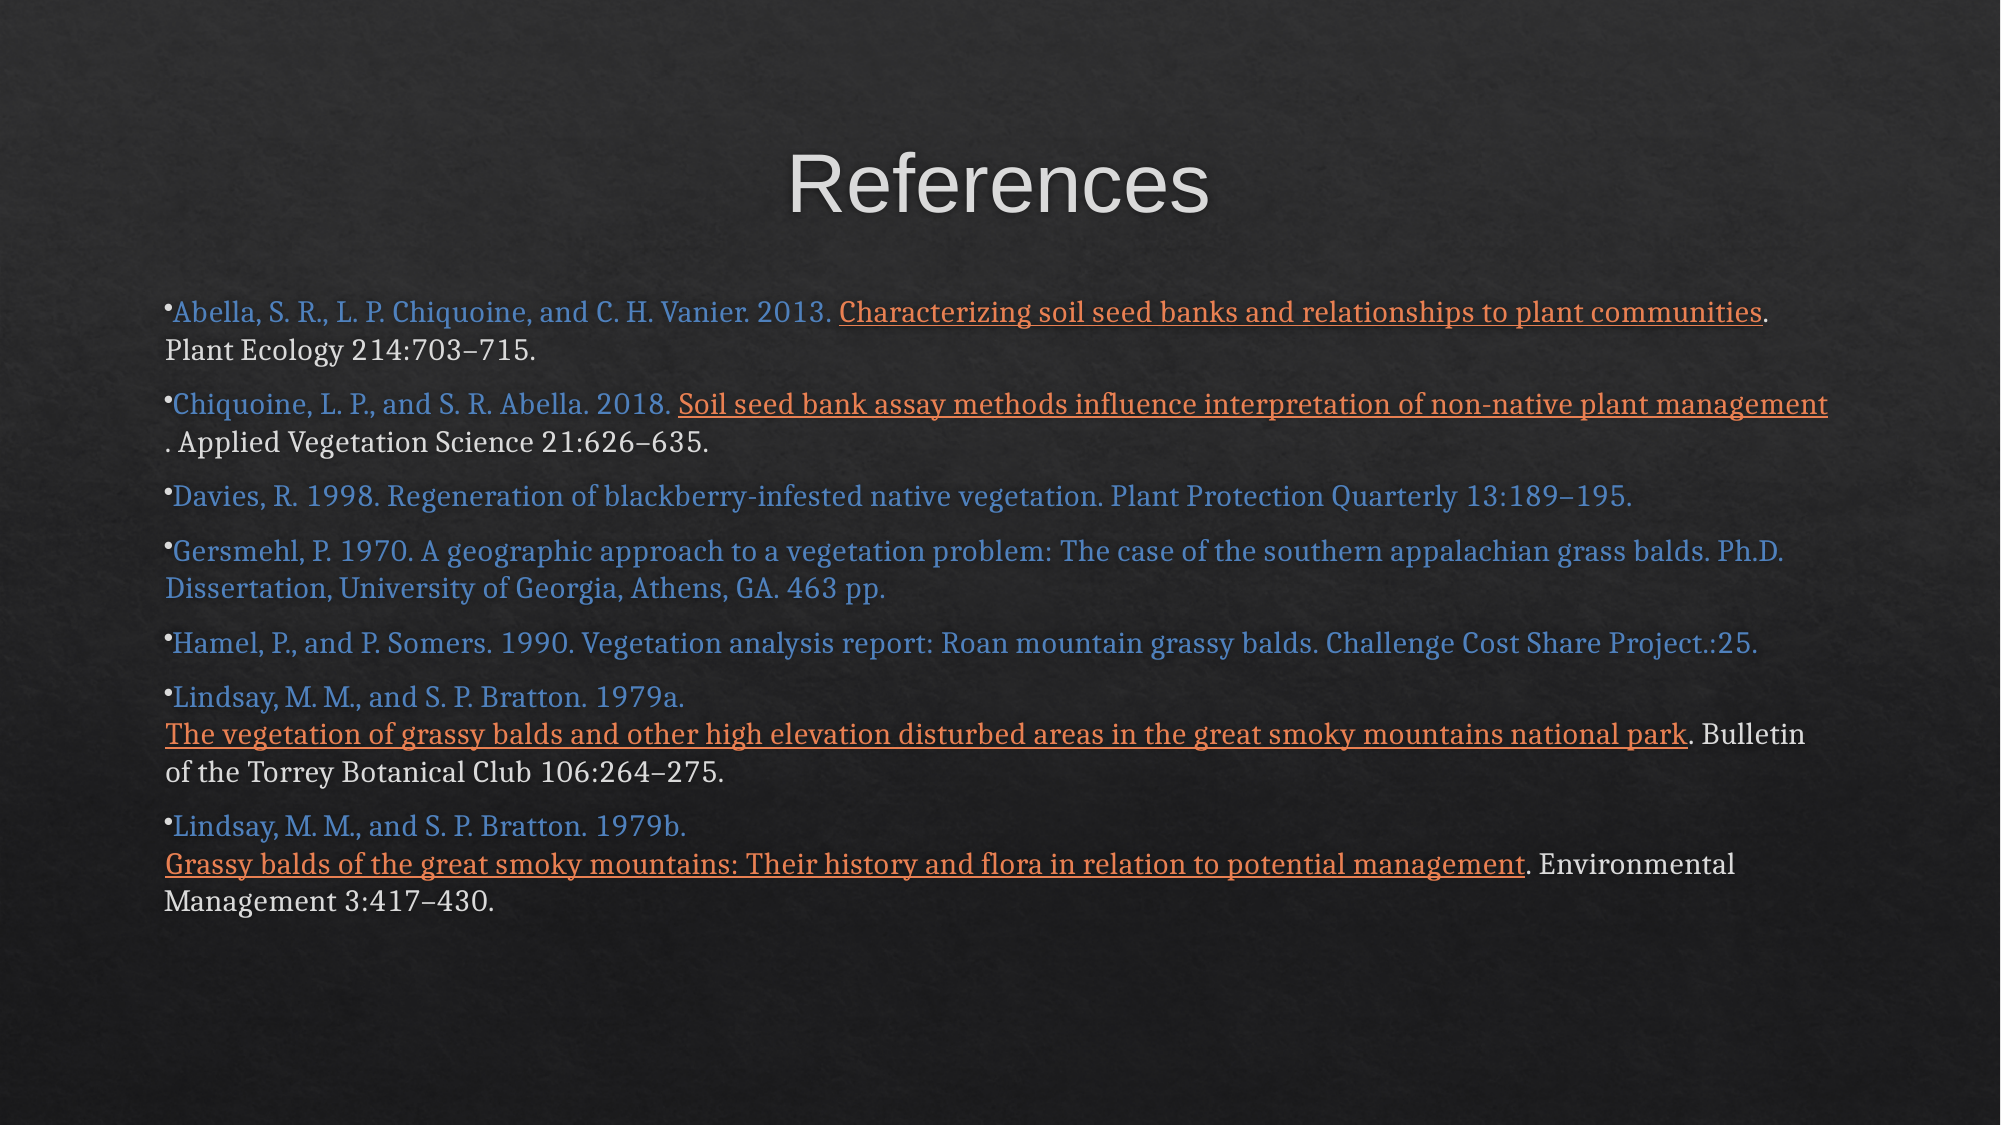

# References
Abella, S. R., L. P. Chiquoine, and C. H. Vanier. 2013. Characterizing soil seed banks and relationships to plant communities. Plant Ecology 214:703–715.
Chiquoine, L. P., and S. R. Abella. 2018. Soil seed bank assay methods influence interpretation of non-native plant management. Applied Vegetation Science 21:626–635.
Davies, R. 1998. Regeneration of blackberry-infested native vegetation. Plant Protection Quarterly 13:189–195.
Gersmehl, P. 1970. A geographic approach to a vegetation problem: The case of the southern appalachian grass balds. Ph.D. Dissertation, University of Georgia, Athens, GA. 463 pp.
Hamel, P., and P. Somers. 1990. Vegetation analysis report: Roan mountain grassy balds. Challenge Cost Share Project.:25.
Lindsay, M. M., and S. P. Bratton. 1979a. The vegetation of grassy balds and other high elevation disturbed areas in the great smoky mountains national park. Bulletin of the Torrey Botanical Club 106:264–275.
Lindsay, M. M., and S. P. Bratton. 1979b. Grassy balds of the great smoky mountains: Their history and flora in relation to potential management. Environmental Management 3:417–430.